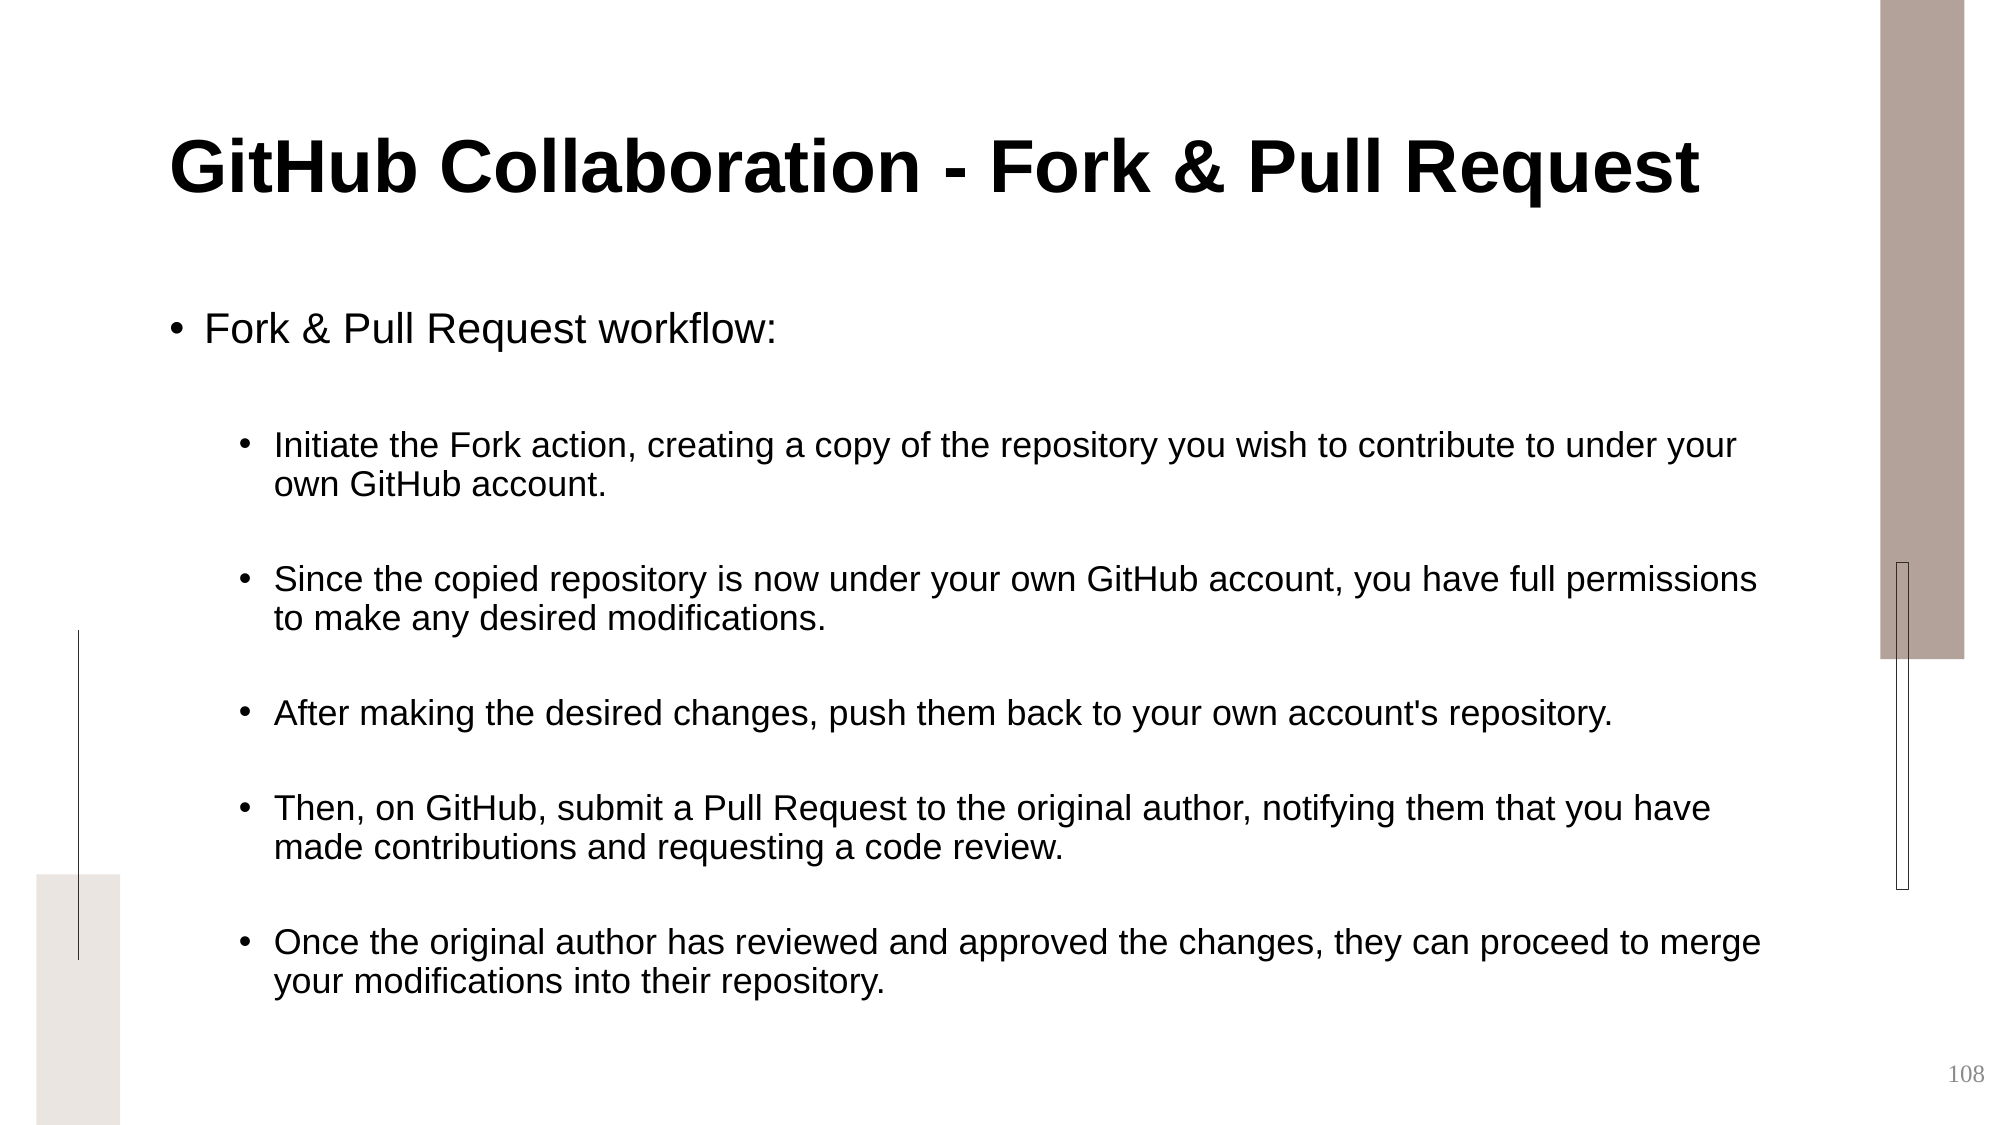

# GitHub Collaboration - Fork & Pull Request
Fork & Pull Request workflow:

Initiate the Fork action, creating a copy of the repository you wish to contribute to under your own GitHub account.

Since the copied repository is now under your own GitHub account, you have full permissions to make any desired modifications.

After making the desired changes, push them back to your own account's repository.

Then, on GitHub, submit a Pull Request to the original author, notifying them that you have made contributions and requesting a code review.

Once the original author has reviewed and approved the changes, they can proceed to merge your modifications into their repository.
108